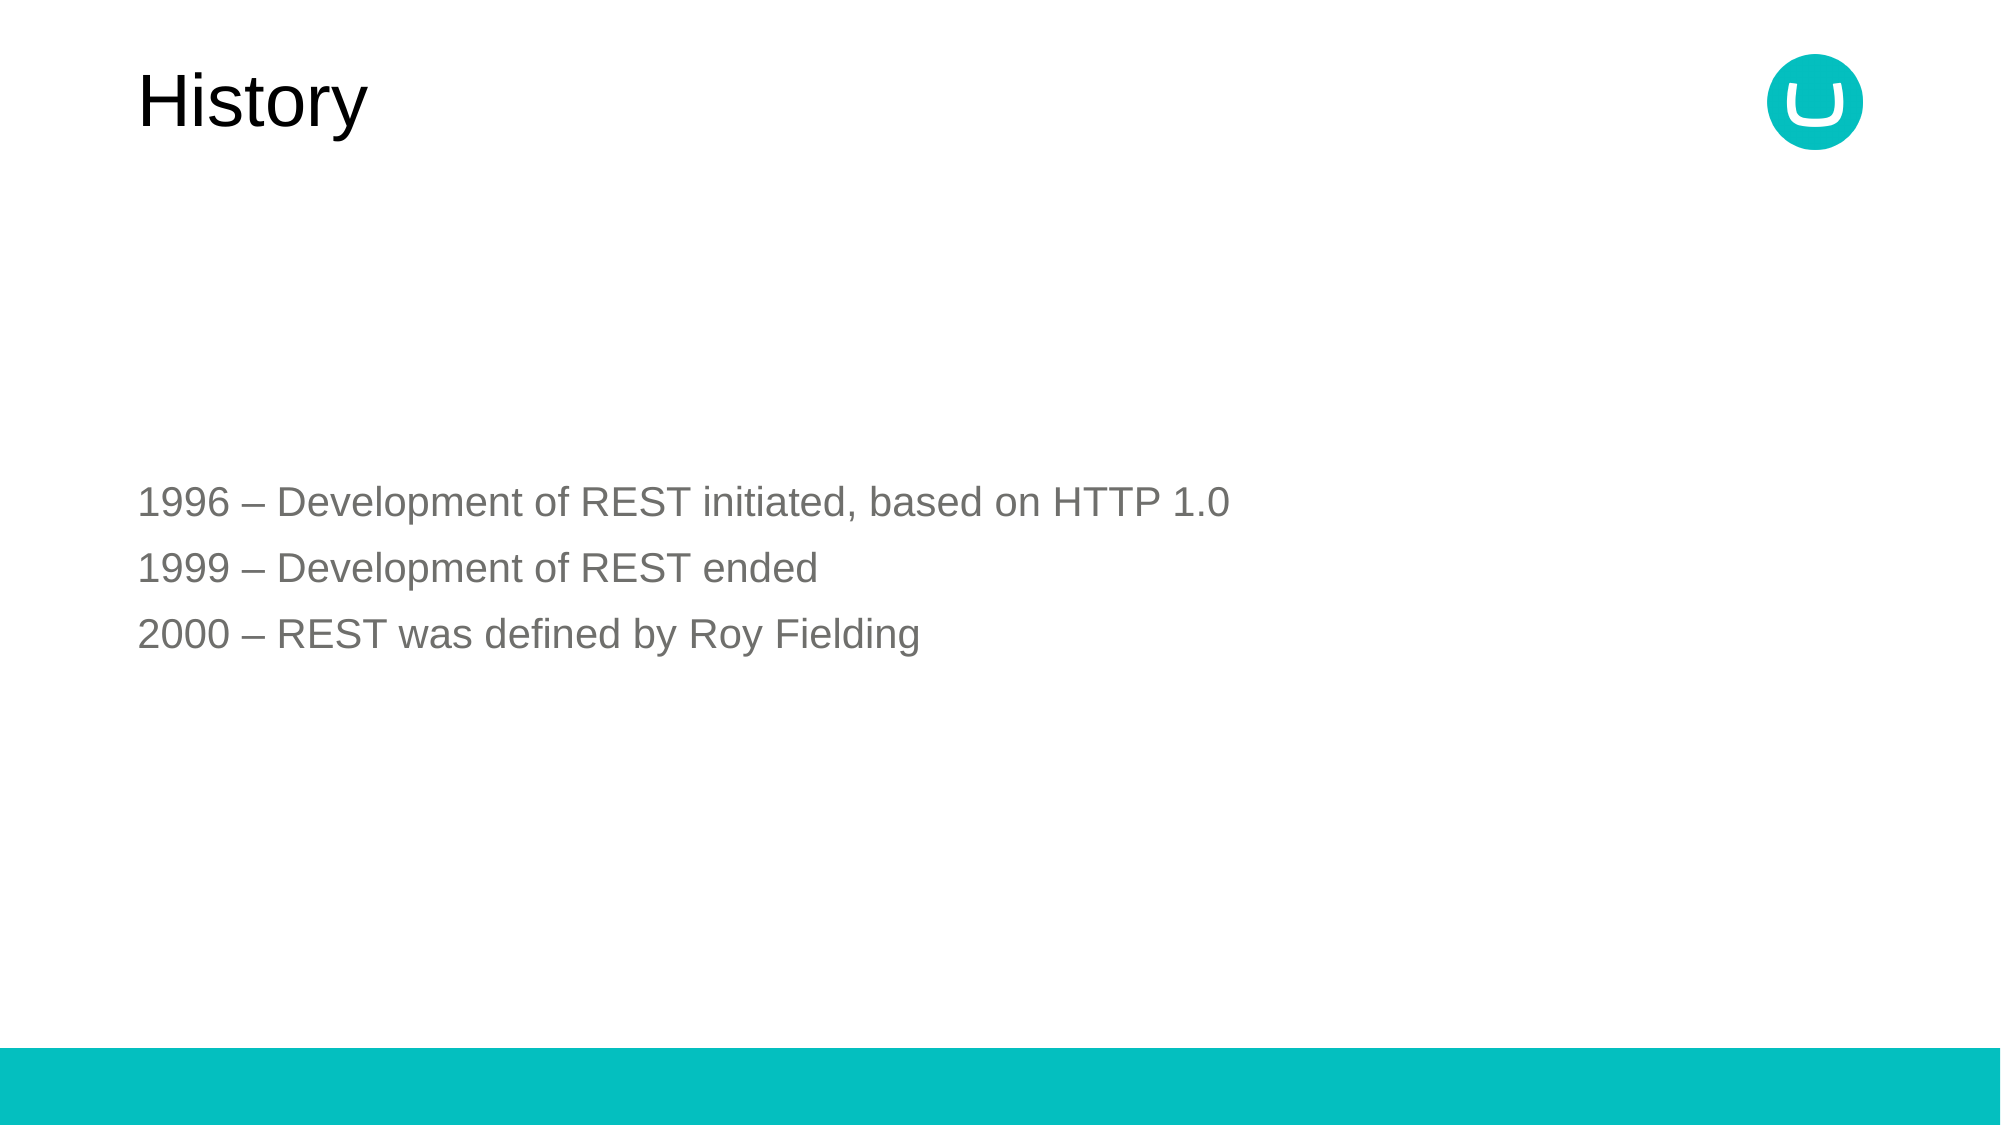

# History
1996 – Development of REST initiated, based on HTTP 1.0
1999 – Development of REST ended
2000 – REST was defined by Roy Fielding